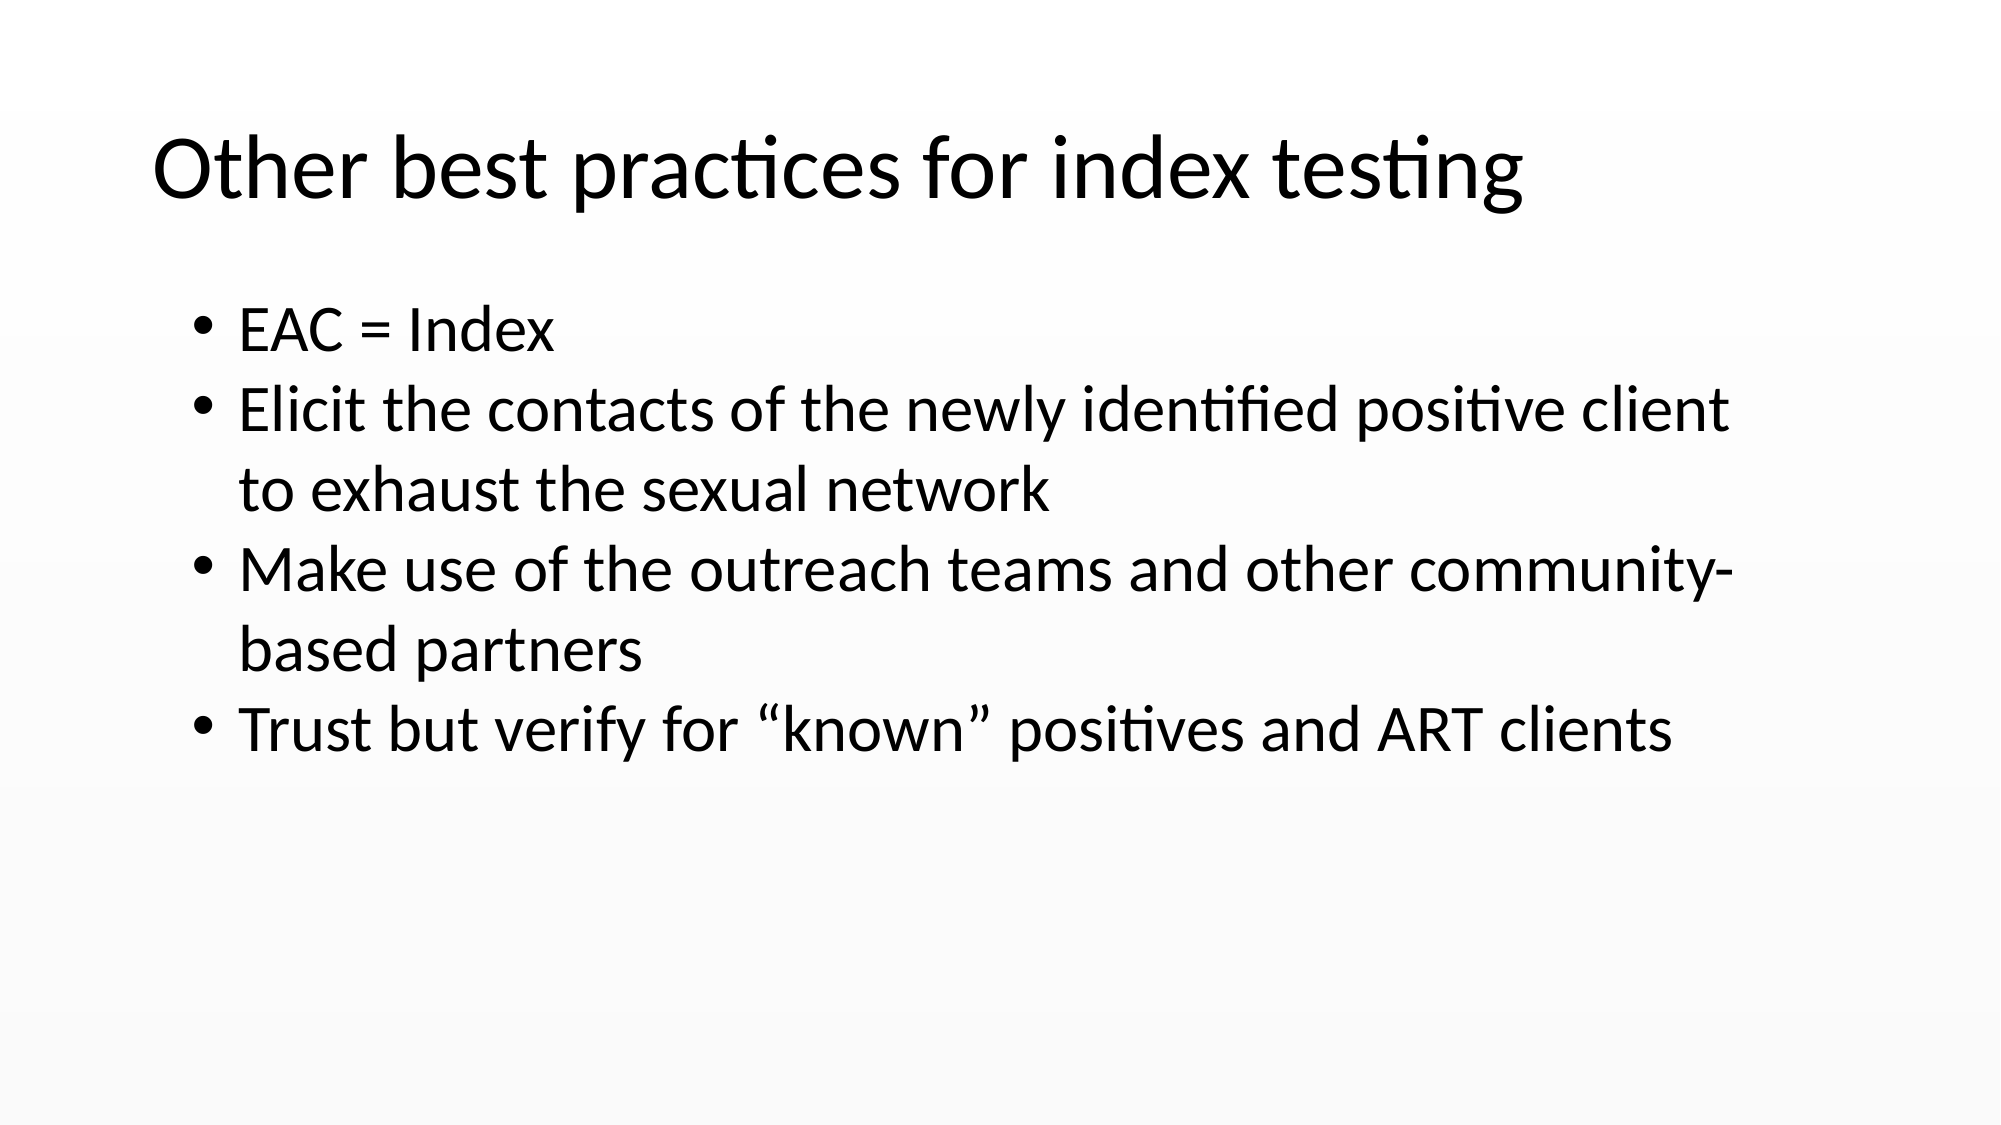

# Other best practices for index testing
EAC = Index
Elicit the contacts of the newly identified positive client to exhaust the sexual network
Make use of the outreach teams and other community-based partners
Trust but verify for “known” positives and ART clients